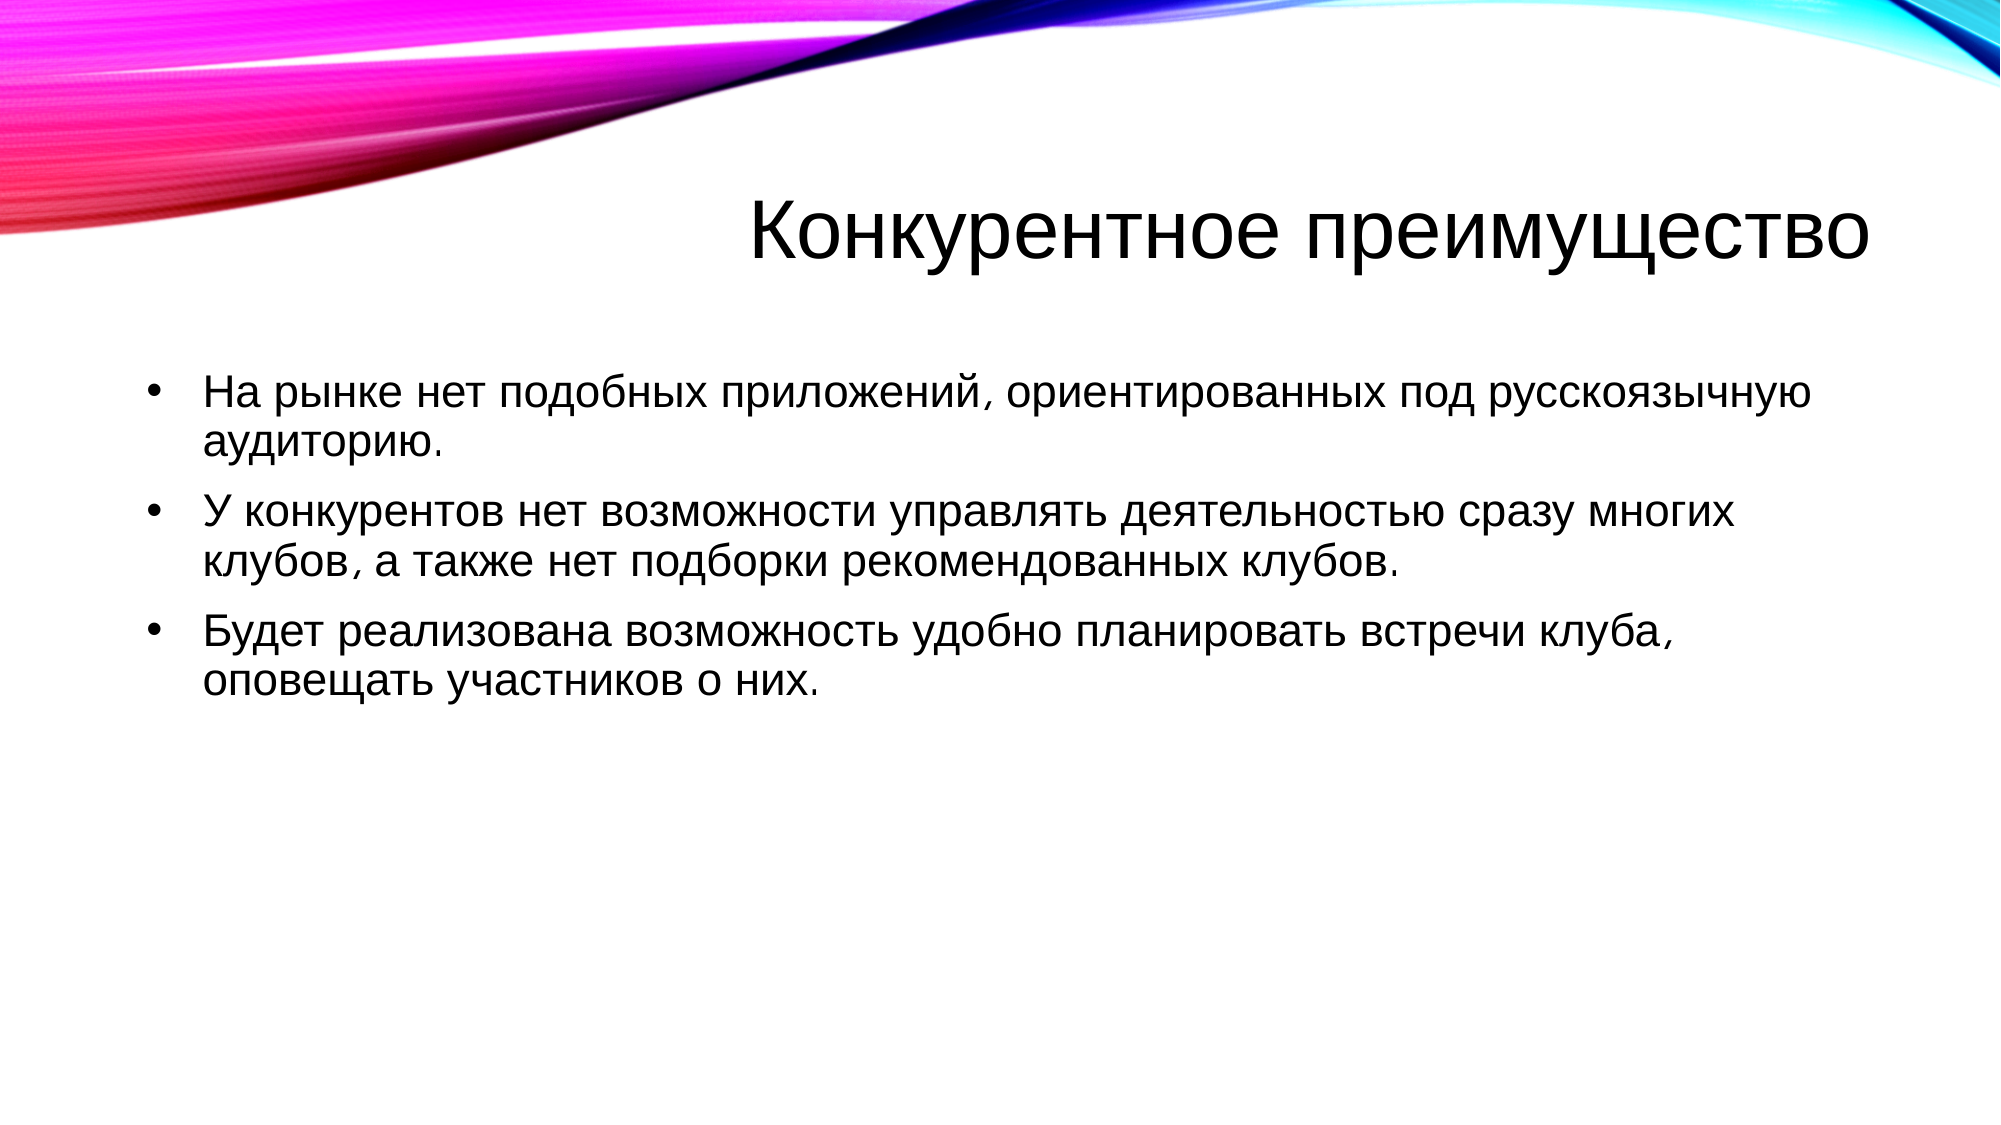

# Конкурентное преимущество
На рынке нет подобных приложений, ориентированных под русскоязычную аудиторию.
У конкурентов нет возможности управлять деятельностью сразу многих клубов, а также нет подборки рекомендованных клубов.
Будет реализована возможность удобно планировать встречи клуба, оповещать участников о них.